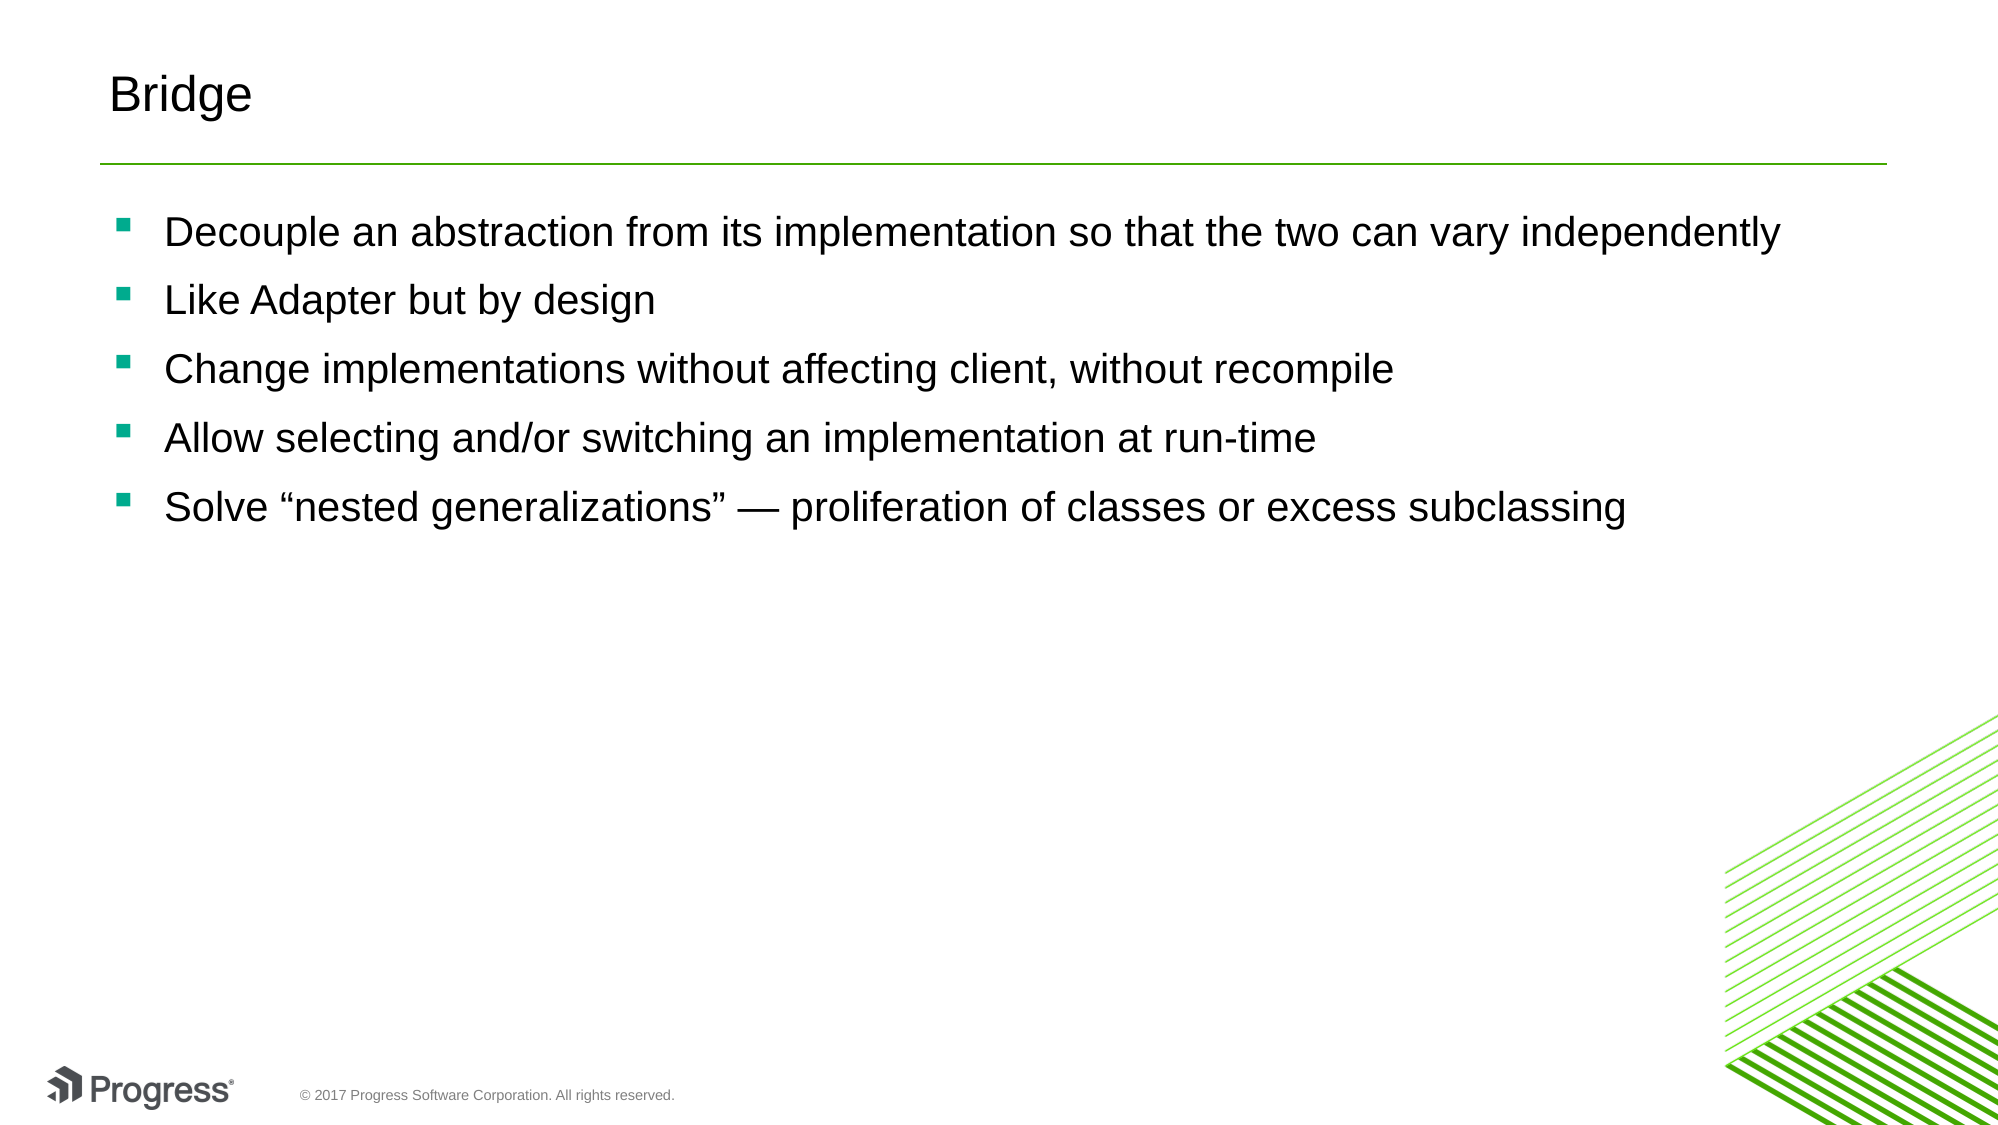

# Bridge
Decouple an abstraction from its implementation so that the two can vary independently
Like Adapter but by design
Change implementations without affecting client, without recompile
Allow selecting and/or switching an implementation at run-time
Solve “nested generalizations” — proliferation of classes or excess subclassing
31